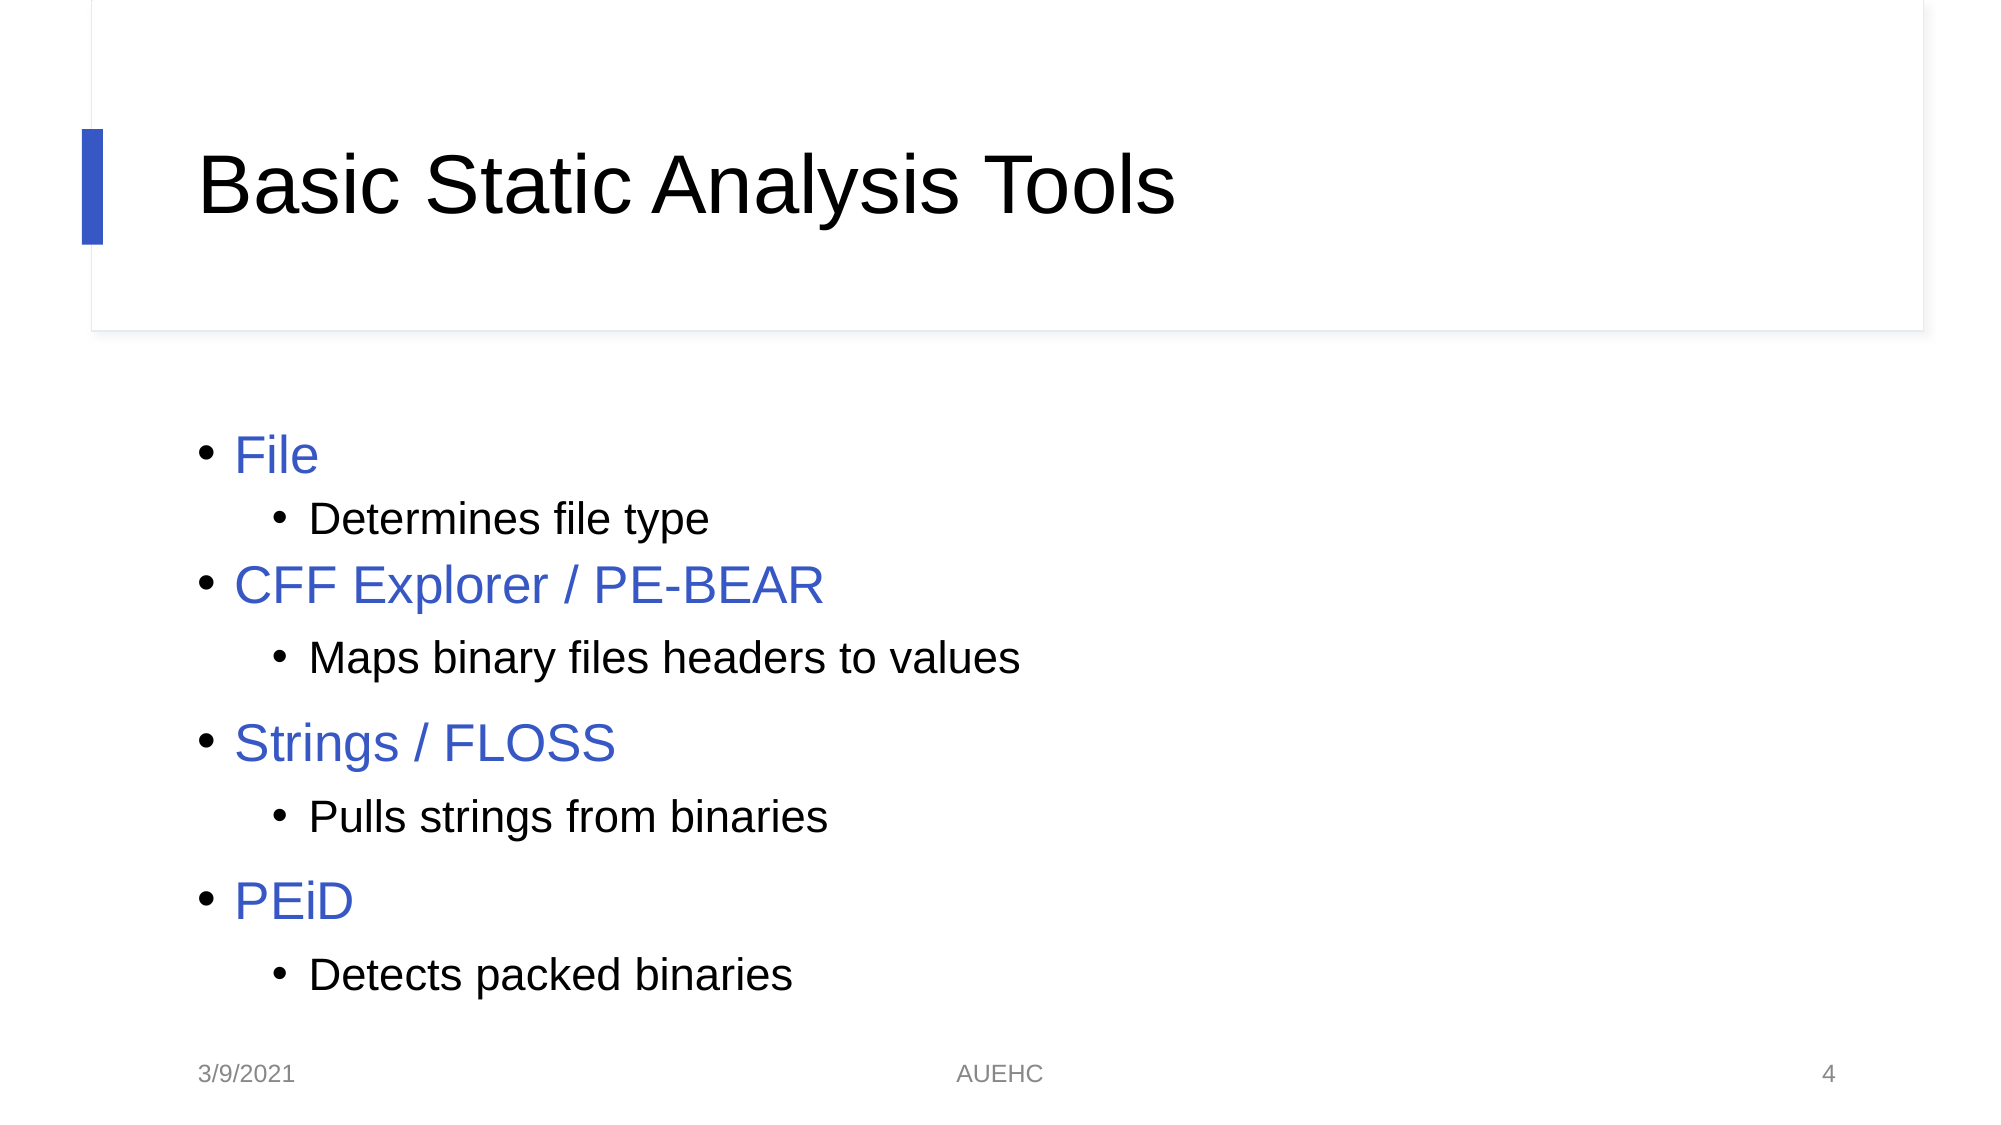

# Basic Static Analysis Tools
File
Determines file type
CFF Explorer / PE-BEAR
Maps binary files headers to values
Strings / FLOSS
Pulls strings from binaries
PEiD
Detects packed binaries
3/9/2021
AUEHC
4